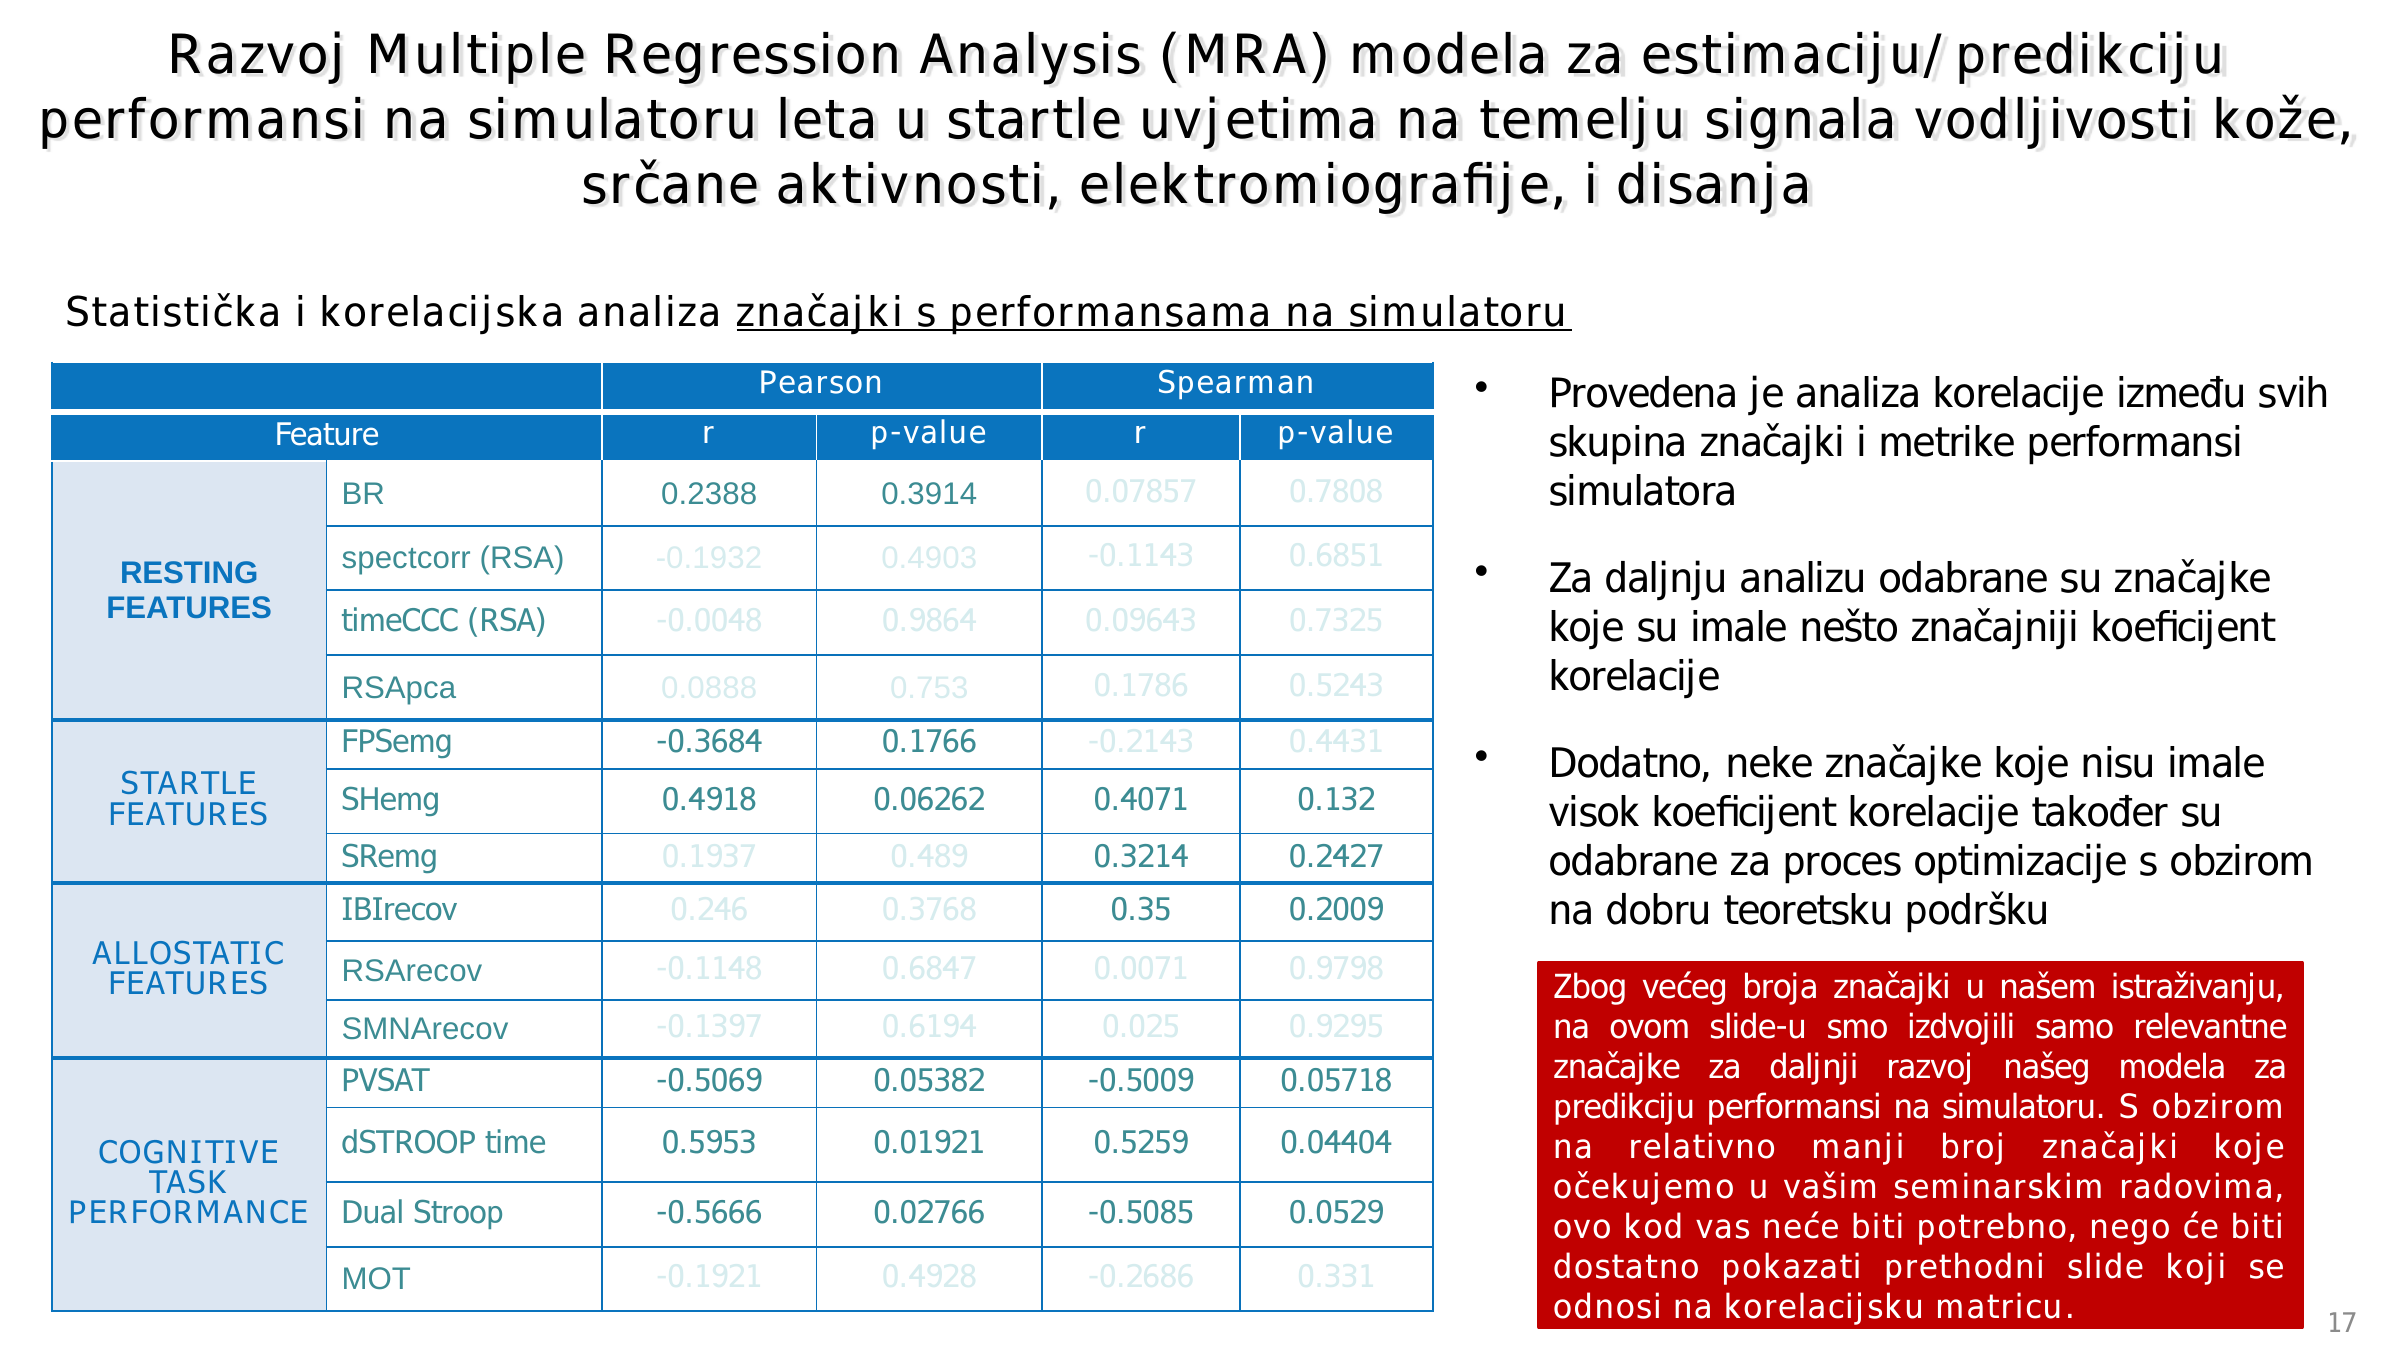

# Razvoj Multiple Regression Analysis (MRA) modela za estimaciju/predikciju performansi na simulatoru leta u startle uvjetima na temelju signala vodljivosti kože, srčane aktivnosti, elektromiografije, i disanja
Statistička i korelacijska analiza značajki s performansama na simulatoru
Provedena je analiza korelacije između svih skupina značajki i metrike performansi simulatora
Za daljnju analizu odabrane su značajke koje su imale nešto značajniji koeficijent korelacije
Dodatno, neke značajke koje nisu imale visok koeficijent korelacije također su odabrane za proces optimizacije s obzirom na dobru teoretsku podršku
|  |  | Pearson |  | Spearman |  |
| --- | --- | --- | --- | --- | --- |
| Feature |  | r | p-value | r | p-value |
| RESTING FEATURES | BR | 0.2388 | 0.3914 | 0.07857 | 0.7808 |
|  | spectcorr (RSA) | -0.1932 | 0.4903 | -0.1143 | 0.6851 |
|  | timeCCC (RSA) | -0.0048 | 0.9864 | 0.09643 | 0.7325 |
|  | RSApca | 0.0888 | 0.753 | 0.1786 | 0.5243 |
| STARTLE FEATURES | FPSemg | -0.3684 | 0.1766 | -0.2143 | 0.4431 |
|  | SHemg | 0.4918 | 0.06262 | 0.4071 | 0.132 |
|  | SRemg | 0.1937 | 0.489 | 0.3214 | 0.2427 |
| ALLOSTATIC FEATURES | IBIrecov | 0.246 | 0.3768 | 0.35 | 0.2009 |
|  | RSArecov | -0.1148 | 0.6847 | 0.0071 | 0.9798 |
|  | SMNArecov | -0.1397 | 0.6194 | 0.025 | 0.9295 |
| COGNITIVE TASK PERFORMANCE | PVSAT | -0.5069 | 0.05382 | -0.5009 | 0.05718 |
|  | dSTROOP time | 0.5953 | 0.01921 | 0.5259 | 0.04404 |
|  | Dual Stroop | -0.5666 | 0.02766 | -0.5085 | 0.0529 |
|  | MOT | -0.1921 | 0.4928 | -0.2686 | 0.331 |
Zbog većeg broja značajki u našem istraživanju, na ovom slide-u smo izdvojili samo relevantne značajke za daljnji razvoj našeg modela za predikciju performansi na simulatoru. S obzirom na relativno manji broj značajki koje očekujemo u vašim seminarskim radovima, ovo kod vas neće biti potrebno, nego će biti dostatno pokazati prethodni slide koji se odnosi na korelacijsku matricu.
17